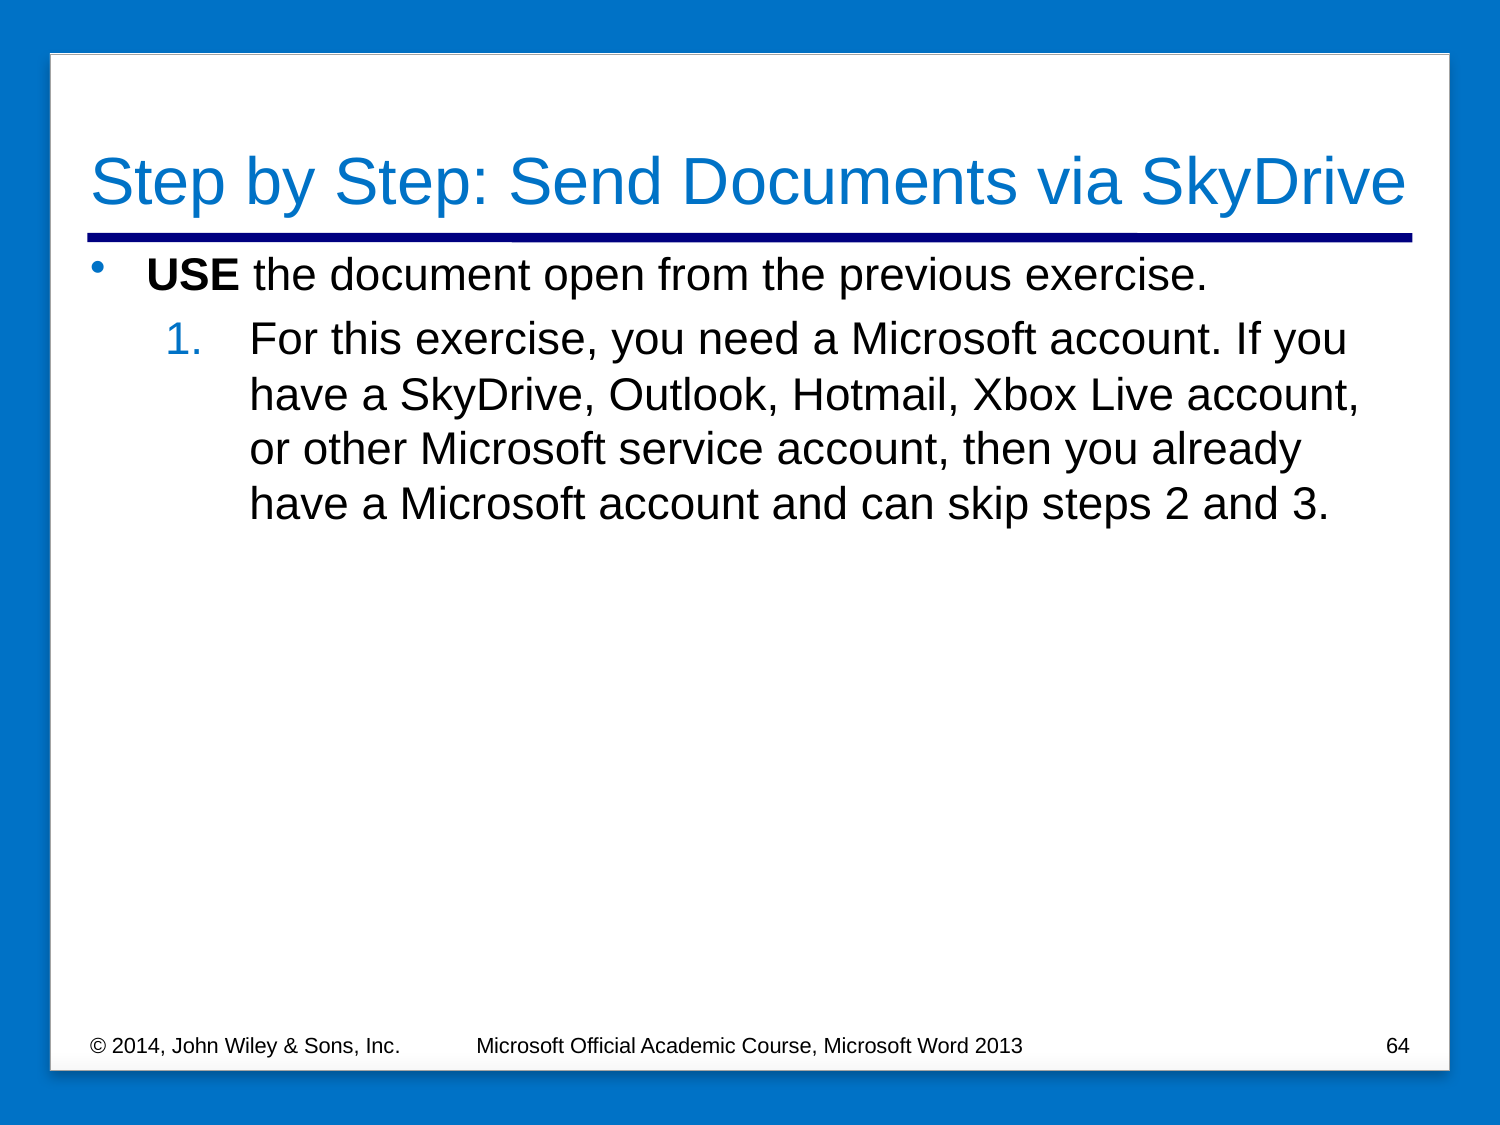

# Step by Step: Send Documents via SkyDrive
USE the document open from the previous exercise.
For this exercise, you need a Microsoft account. If you have a SkyDrive, Outlook, Hotmail, Xbox Live account, or other Microsoft service account, then you already have a Microsoft account and can skip steps 2 and 3.
© 2014, John Wiley & Sons, Inc.
Microsoft Official Academic Course, Microsoft Word 2013
64